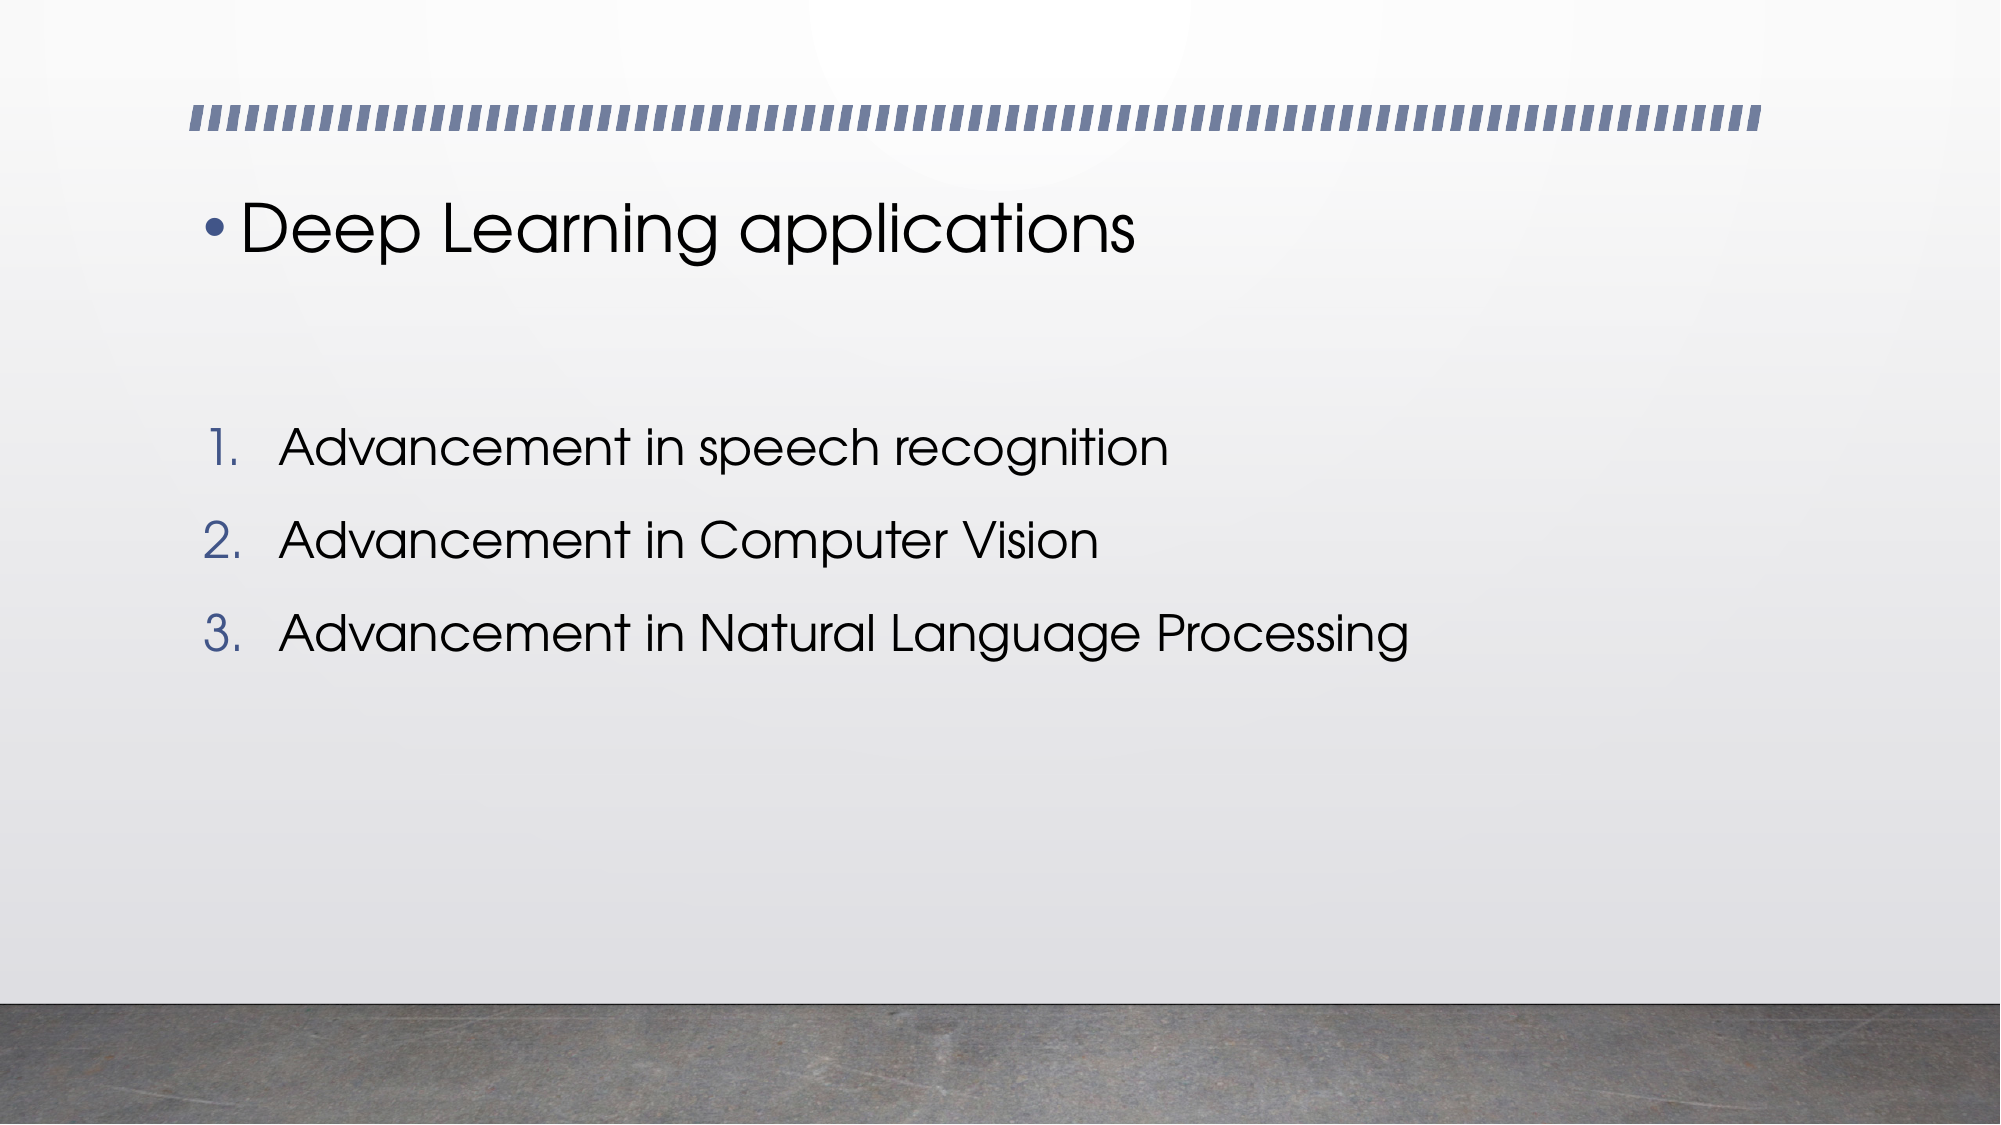

Deep Learning applications

Advancement in speech recognition
Advancement in Computer Vision
Advancement in Natural Language Processing